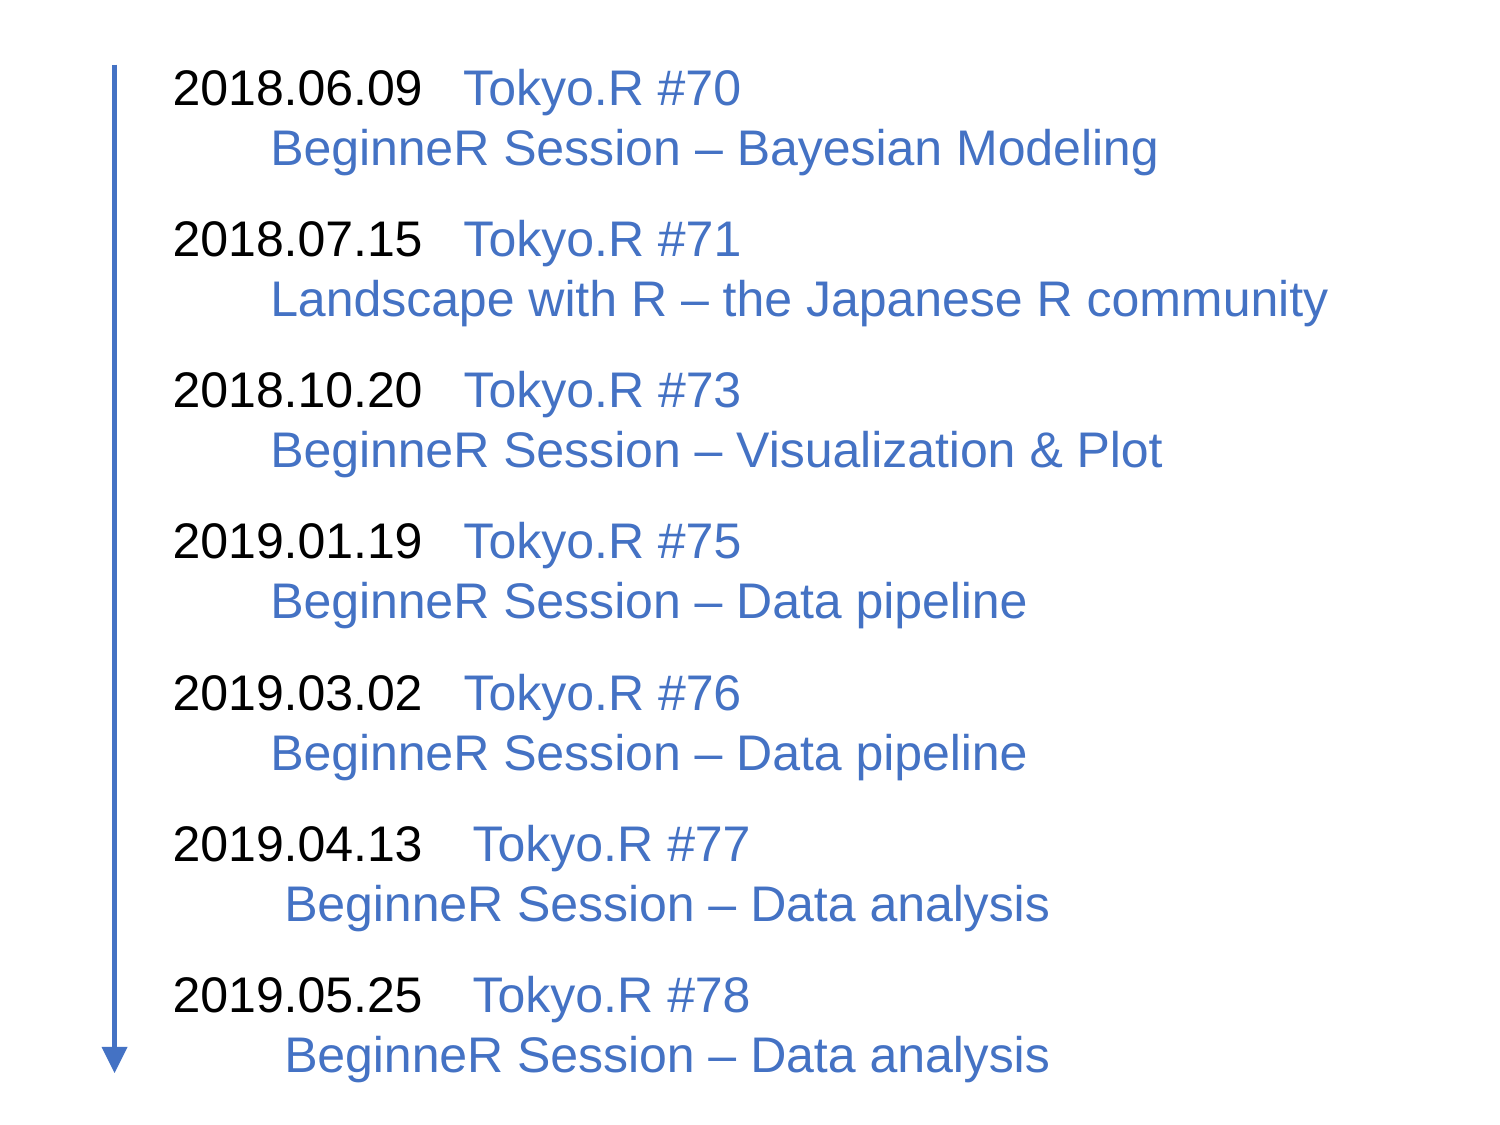

2018.06.09   Tokyo.R #70
       BeginneR Session – Bayesian Modeling
2018.07.15   Tokyo.R #71
       Landscape with R – the Japanese R community
2018.10.20   Tokyo.R #73
       BeginneR Session – Visualization & Plot
2019.01.19   Tokyo.R #75
       BeginneR Session – Data pipeline
2019.03.02   Tokyo.R #76
       BeginneR Session – Data pipeline
2019.04.13	Tokyo.R #77
        BeginneR Session – Data analysis
2019.05.25	Tokyo.R #78
        BeginneR Session – Data analysis